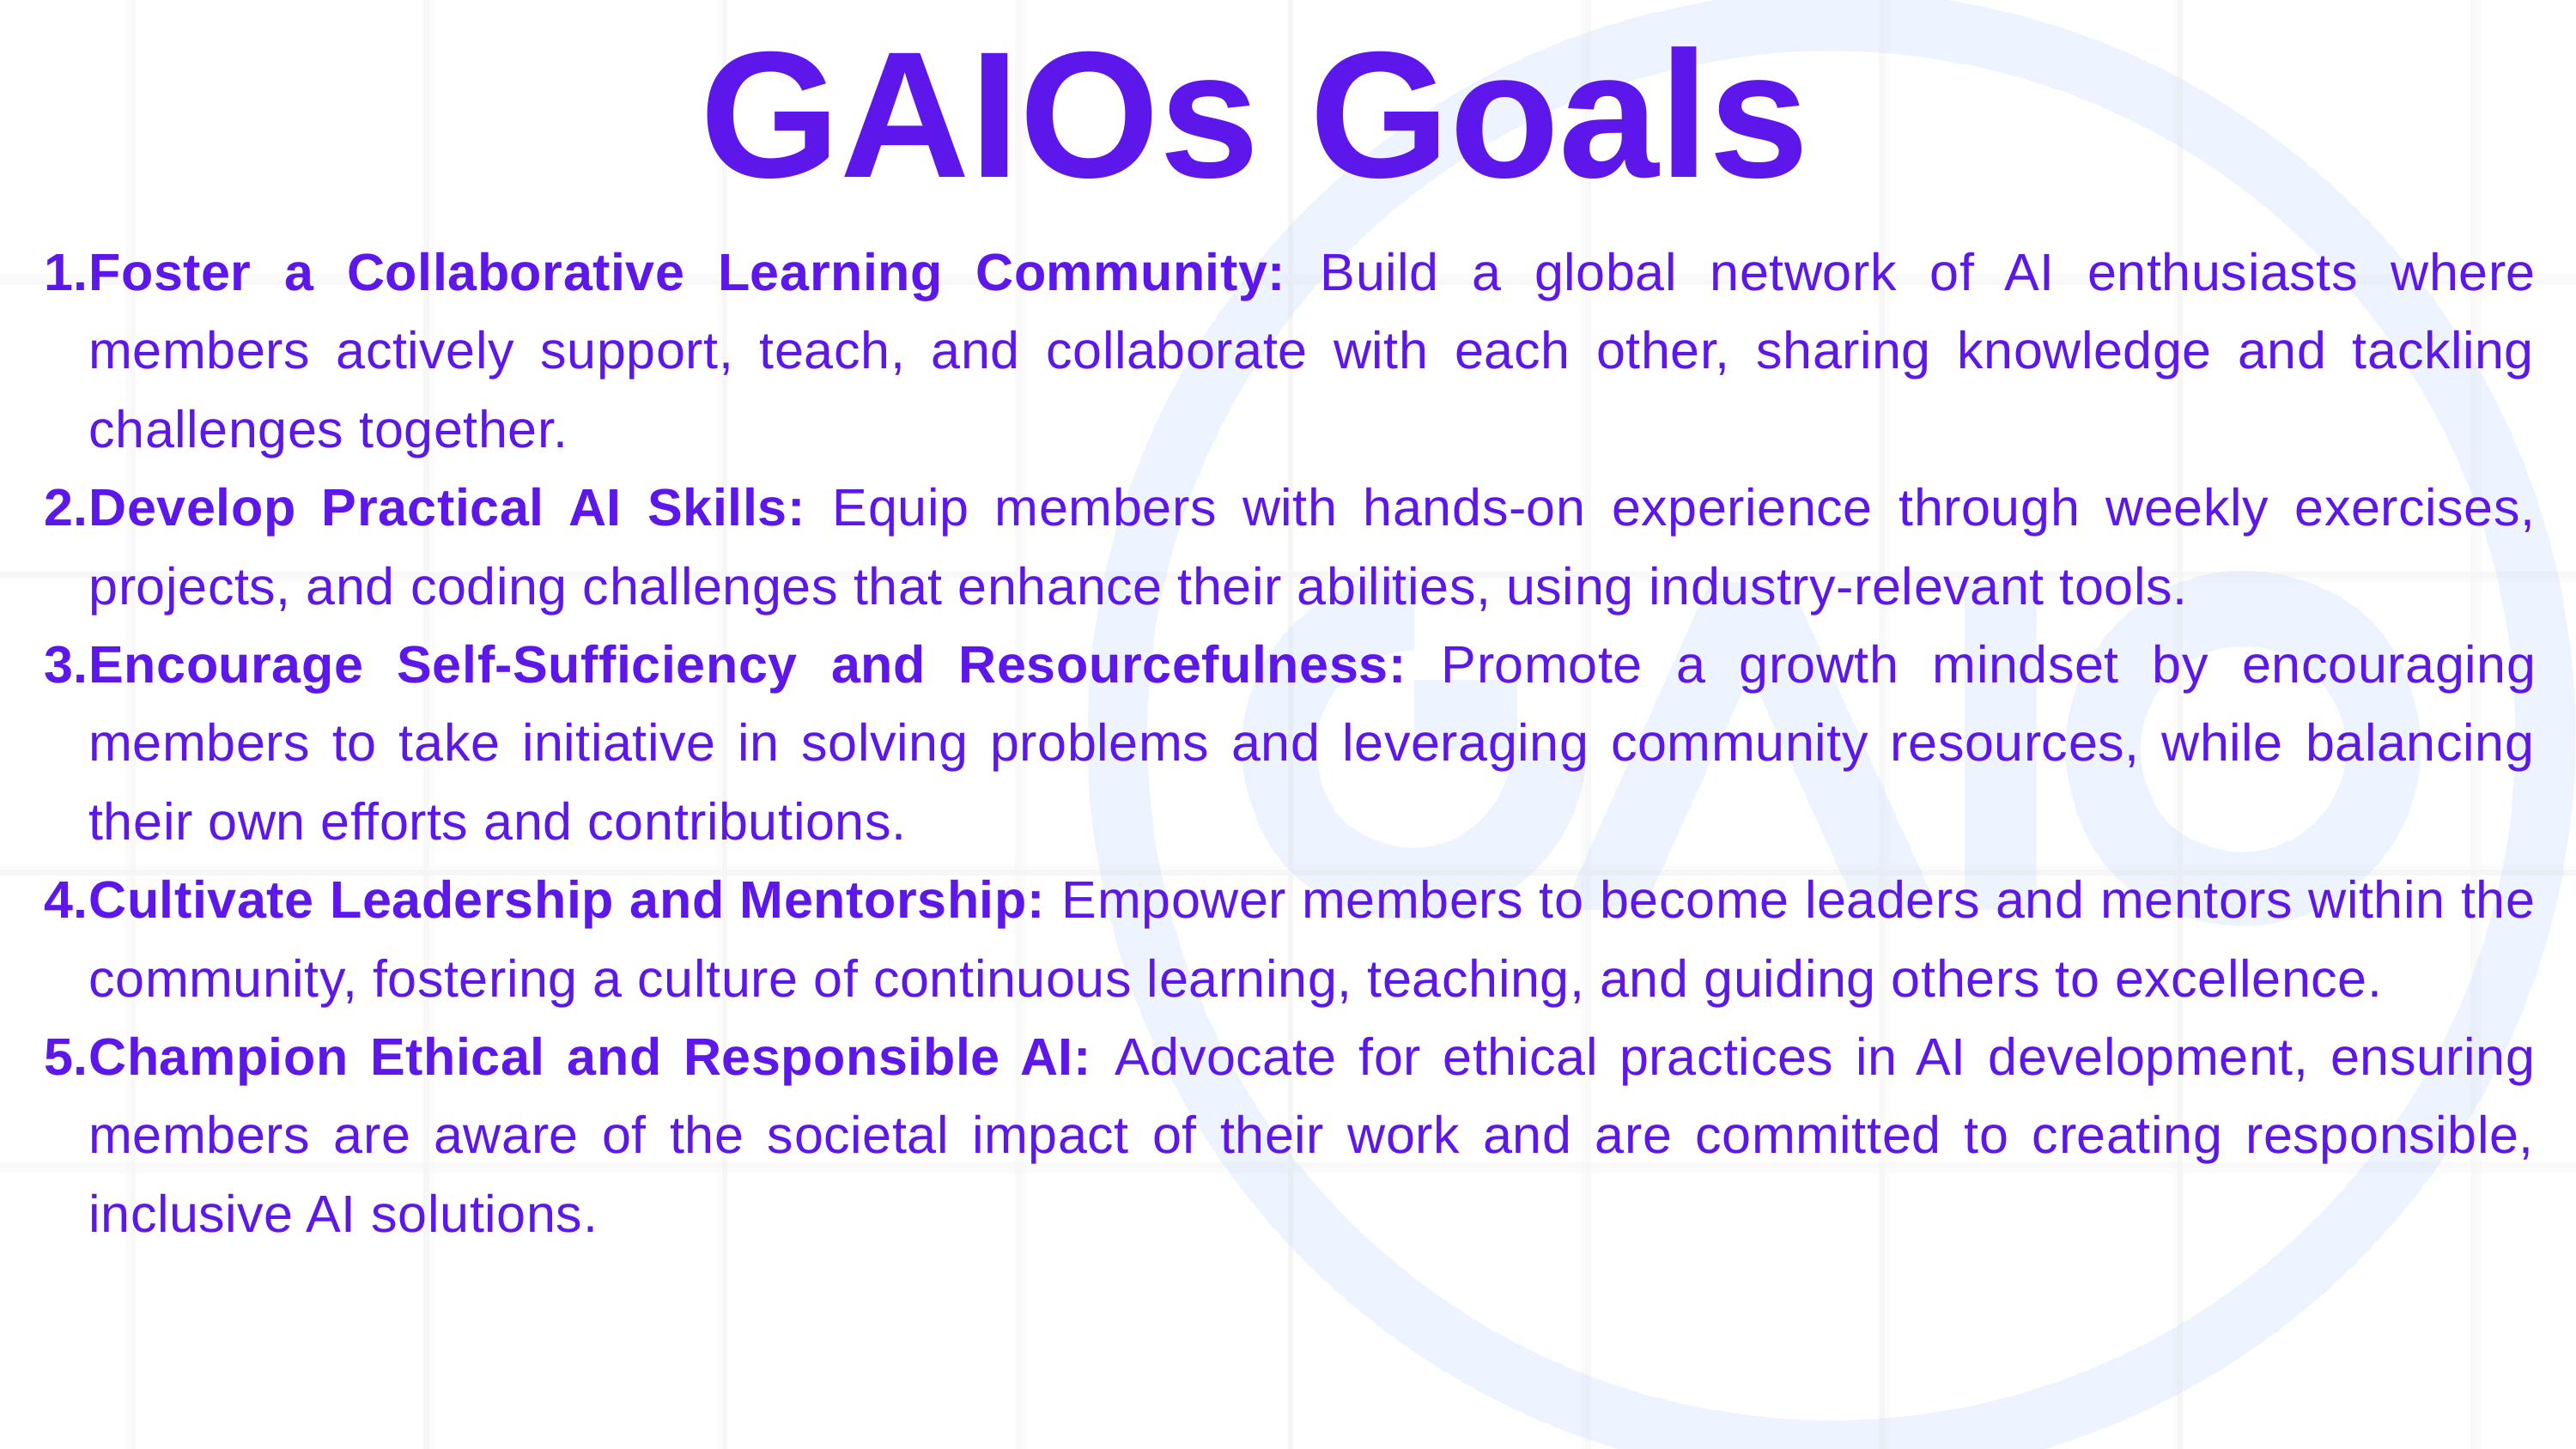

GAIOs Goals
Foster a Collaborative Learning Community: Build a global network of AI enthusiasts where members actively support, teach, and collaborate with each other, sharing knowledge and tackling challenges together.
Develop Practical AI Skills: Equip members with hands-on experience through weekly exercises, projects, and coding challenges that enhance their abilities, using industry-relevant tools.
Encourage Self-Sufficiency and Resourcefulness: Promote a growth mindset by encouraging members to take initiative in solving problems and leveraging community resources, while balancing their own efforts and contributions.
Cultivate Leadership and Mentorship: Empower members to become leaders and mentors within the community, fostering a culture of continuous learning, teaching, and guiding others to excellence.
Champion Ethical and Responsible AI: Advocate for ethical practices in AI development, ensuring members are aware of the societal impact of their work and are committed to creating responsible, inclusive AI solutions.